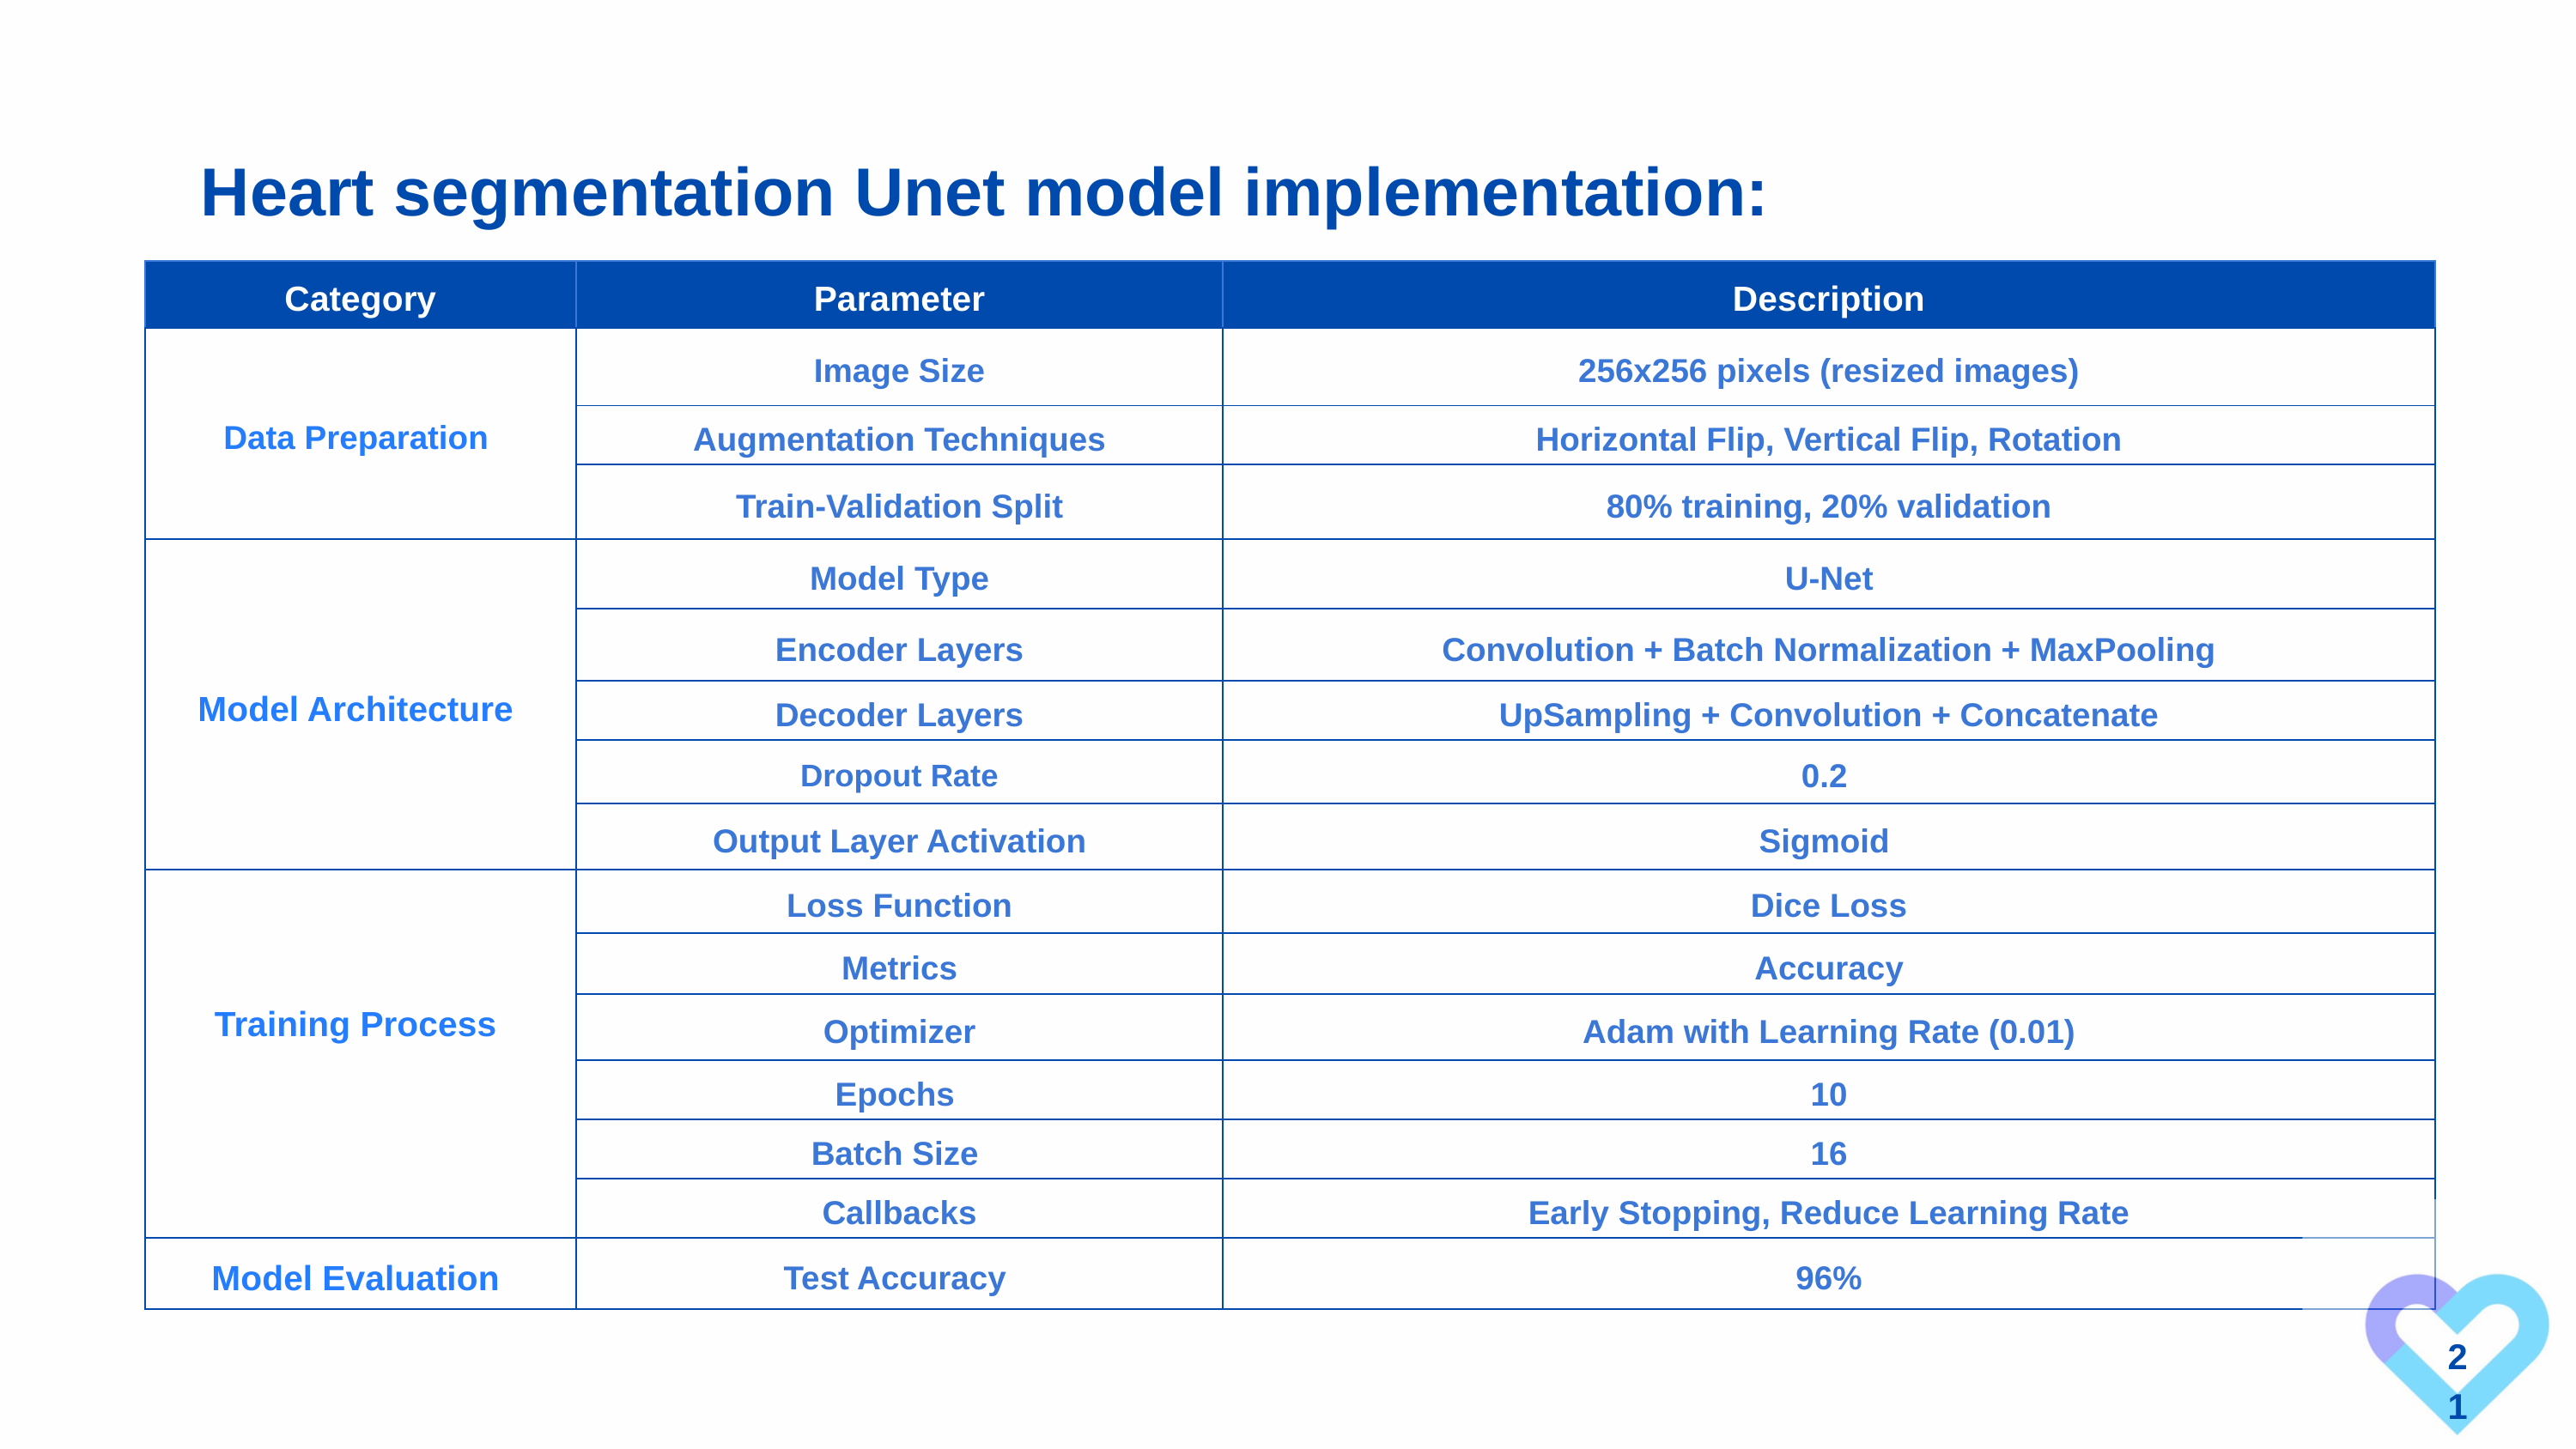

Heart segmentation Unet model implementation:
| Category | Parameter | Description |
| --- | --- | --- |
| Data Preparation | Image Size | 256x256 pixels (resized images) |
| Data Preparation | Augmentation Techniques | Horizontal Flip, Vertical Flip, Rotation |
| Data Preparation | Train-Validation Split | 80% training, 20% validation |
| Model Architecture | Model Type | U-Net |
| Model Architecture | Encoder Layers | Convolution + Batch Normalization + MaxPooling |
| Model Architecture | Decoder Layers | UpSampling + Convolution + Concatenate |
| Model Architecture | Dropout Rate | 0.2 |
| Model Architecture | Output Layer Activation | Sigmoid |
| Training Process | Loss Function | Dice Loss |
| Training Process | Metrics | Accuracy |
| Training Process | Optimizer | Adam with Learning Rate (0.01) |
| Training Process | Epochs | 10 |
| Training Process | Batch Size | 16 |
| Training Process | Callbacks | Early Stopping, Reduce Learning Rate |
| Model Evaluation | Test Accuracy | 96% |

21